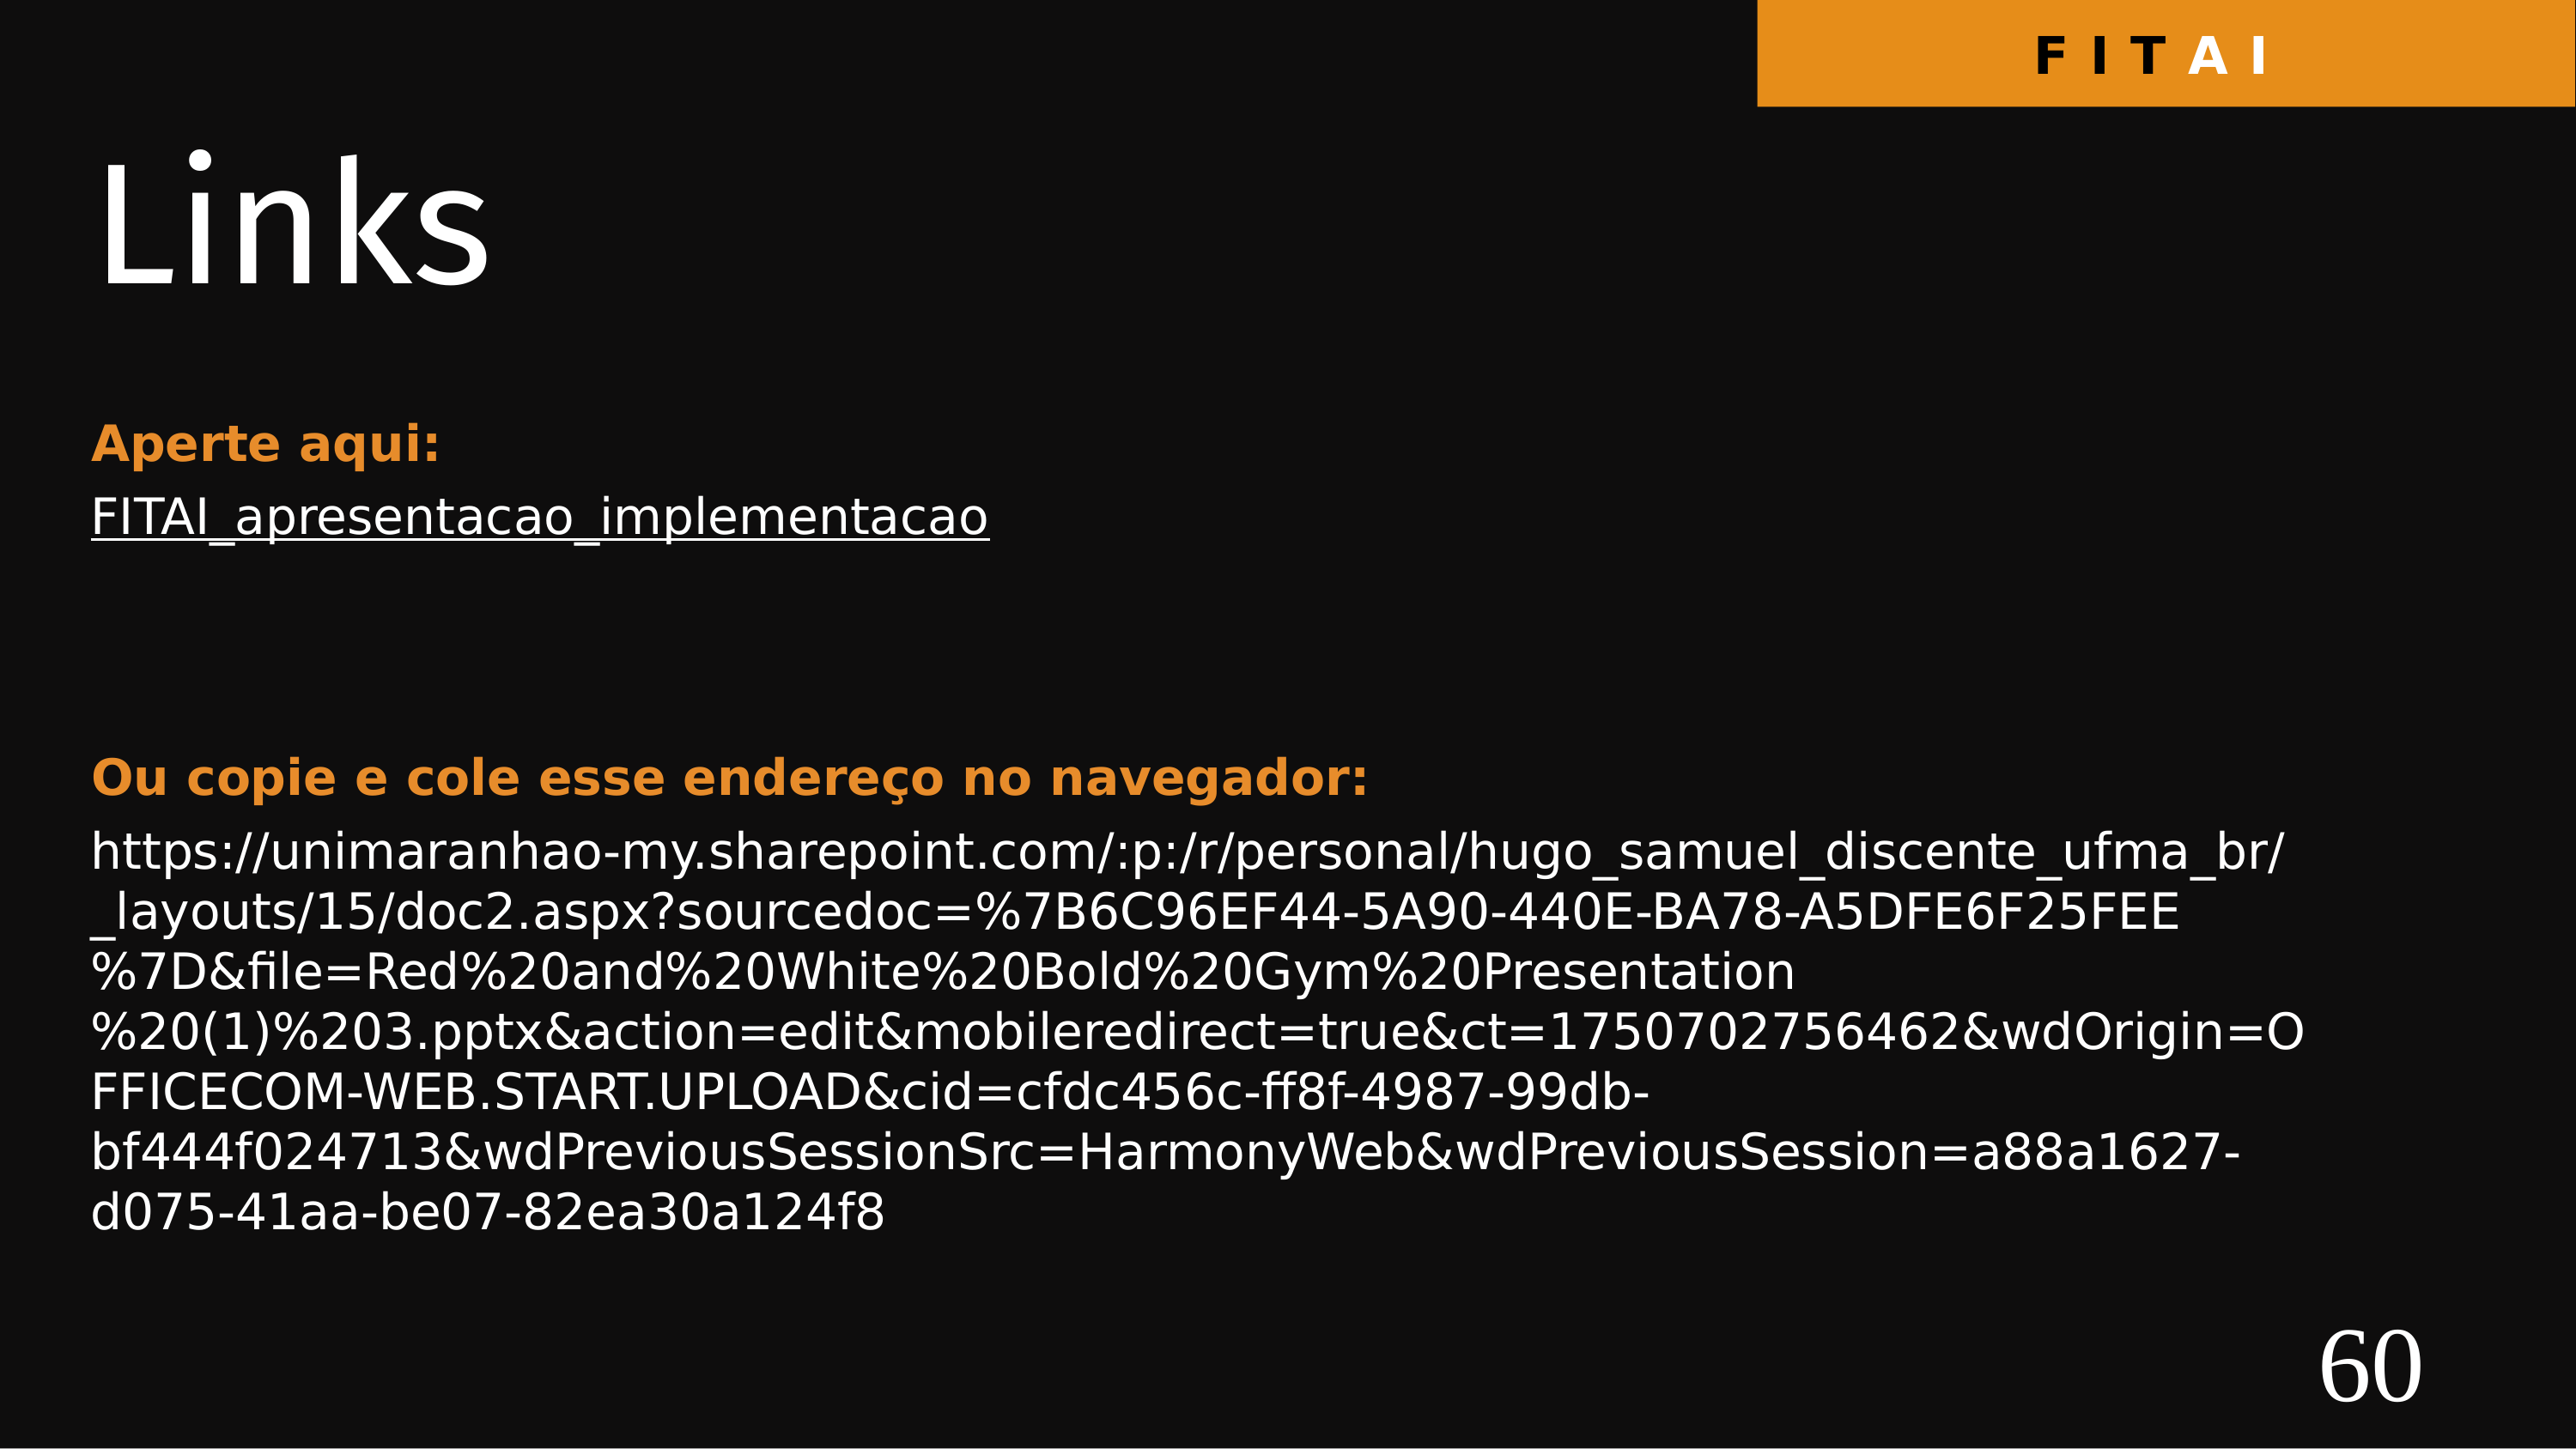

F I T A I
Links
Aperte aqui:
FITAI_apresentacao_implementacao
Ou copie e cole esse endereço no navegador:
https://unimaranhao-my.sharepoint.com/:p:/r/personal/hugo_samuel_discente_ufma_br/_layouts/15/doc2.aspx?sourcedoc=%7B6C96EF44-5A90-440E-BA78-A5DFE6F25FEE%7D&file=Red%20and%20White%20Bold%20Gym%20Presentation%20(1)%203.pptx&action=edit&mobileredirect=true&ct=1750702756462&wdOrigin=OFFICECOM-WEB.START.UPLOAD&cid=cfdc456c-ff8f-4987-99db-bf444f024713&wdPreviousSessionSrc=HarmonyWeb&wdPreviousSession=a88a1627-d075-41aa-be07-82ea30a124f8
60